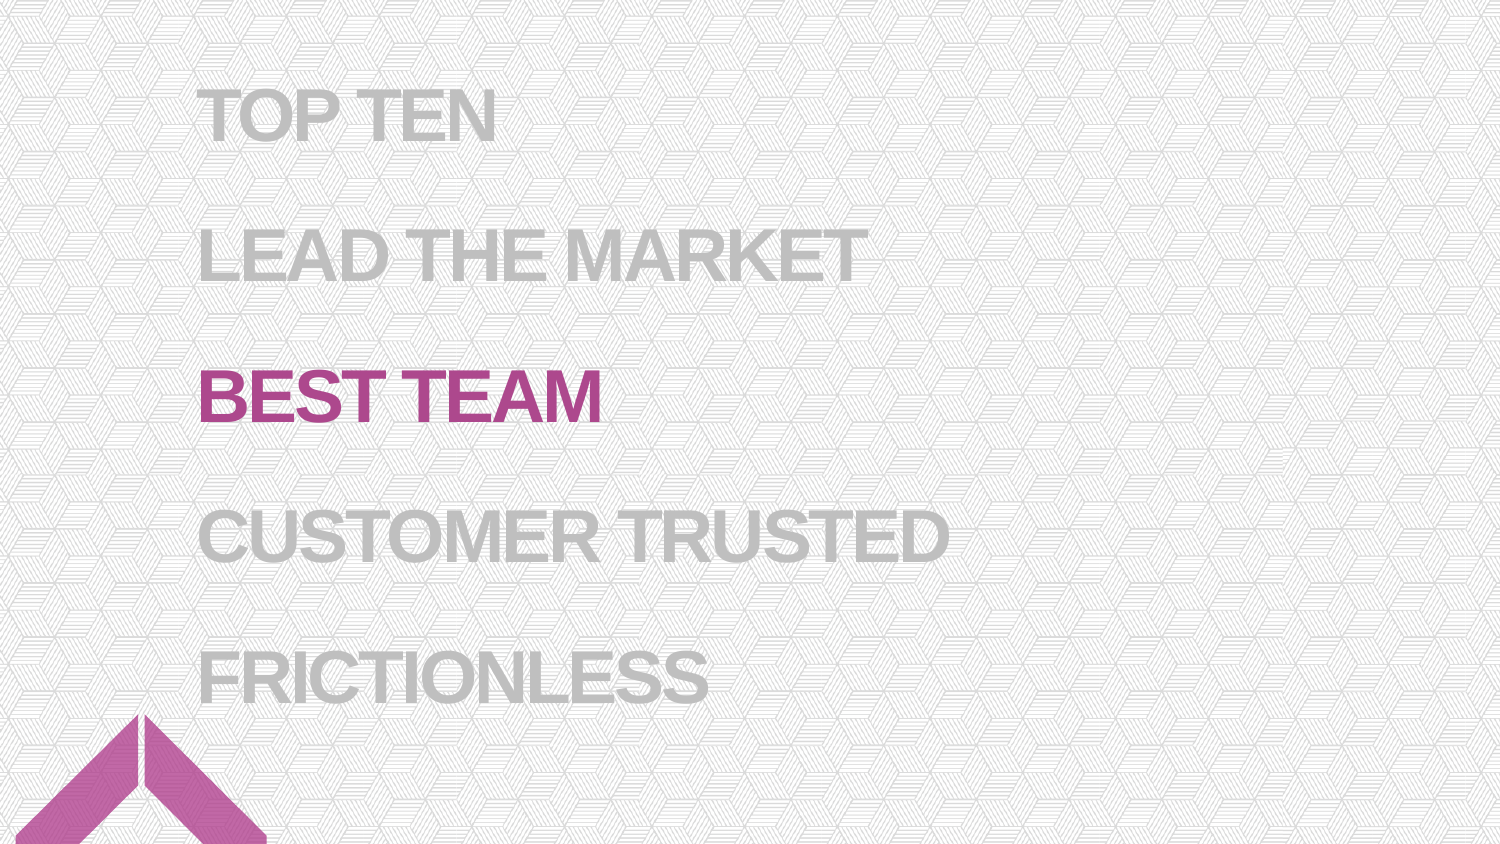

TOP TEN
LEAD THE MARKET
BEST TEAM
CUSTOMER TRUSTED
FRICTIONLESS